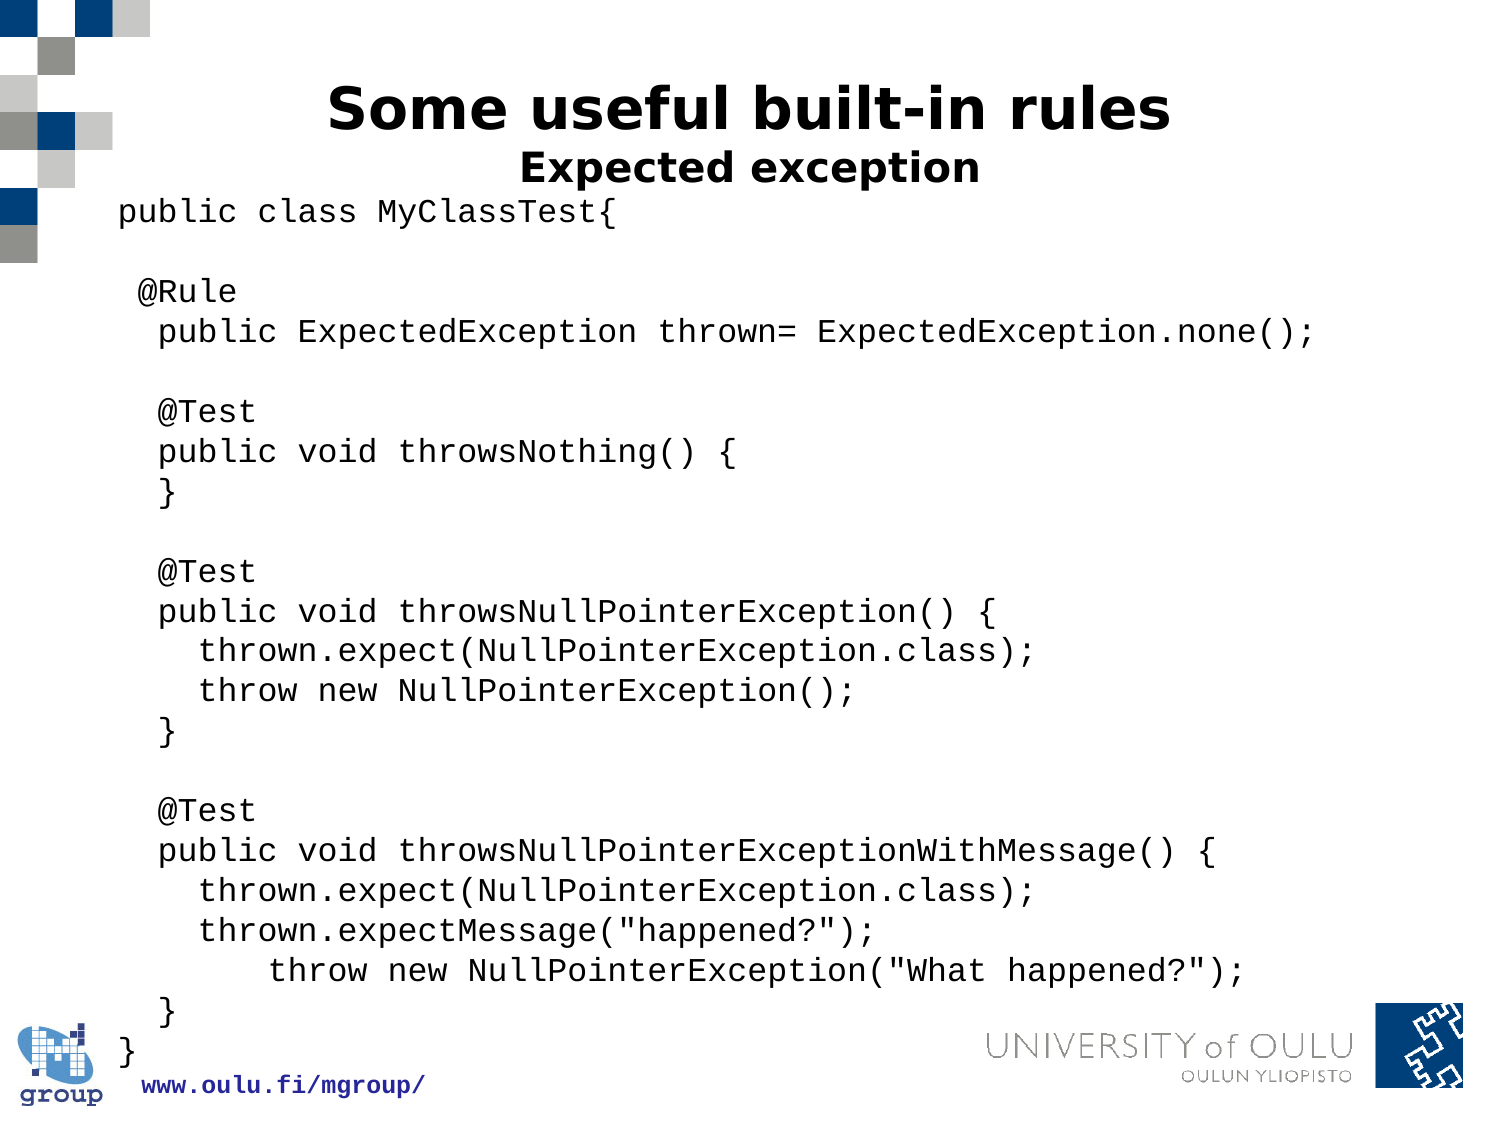

# Some useful built-in rules Expected exception
public class MyClassTest{

 @Rule
  public ExpectedException thrown= ExpectedException.none();

  @Test
  public void throwsNothing() {
  }

  @Test
  public void throwsNullPointerException() {
    thrown.expect(NullPointerException.class);
    throw new NullPointerException();
  }

  @Test
  public void throwsNullPointerExceptionWithMessage() {
    thrown.expect(NullPointerException.class);
    thrown.expectMessage("happened?");
	throw new NullPointerException("What happened?");
  }
}